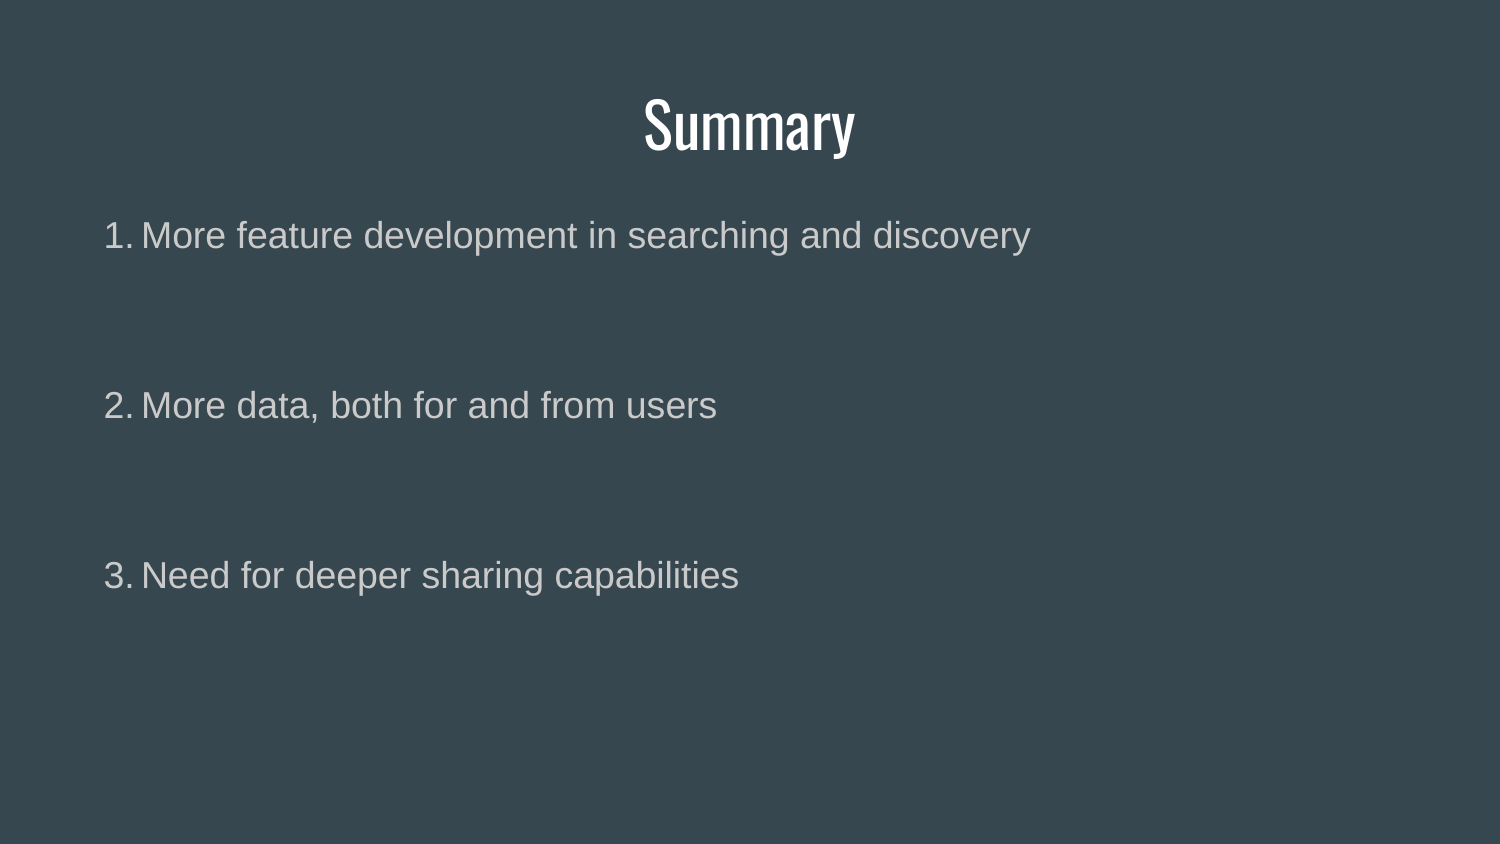

# Summary
More feature development in searching and discovery

More data, both for and from users

Need for deeper sharing capabilities